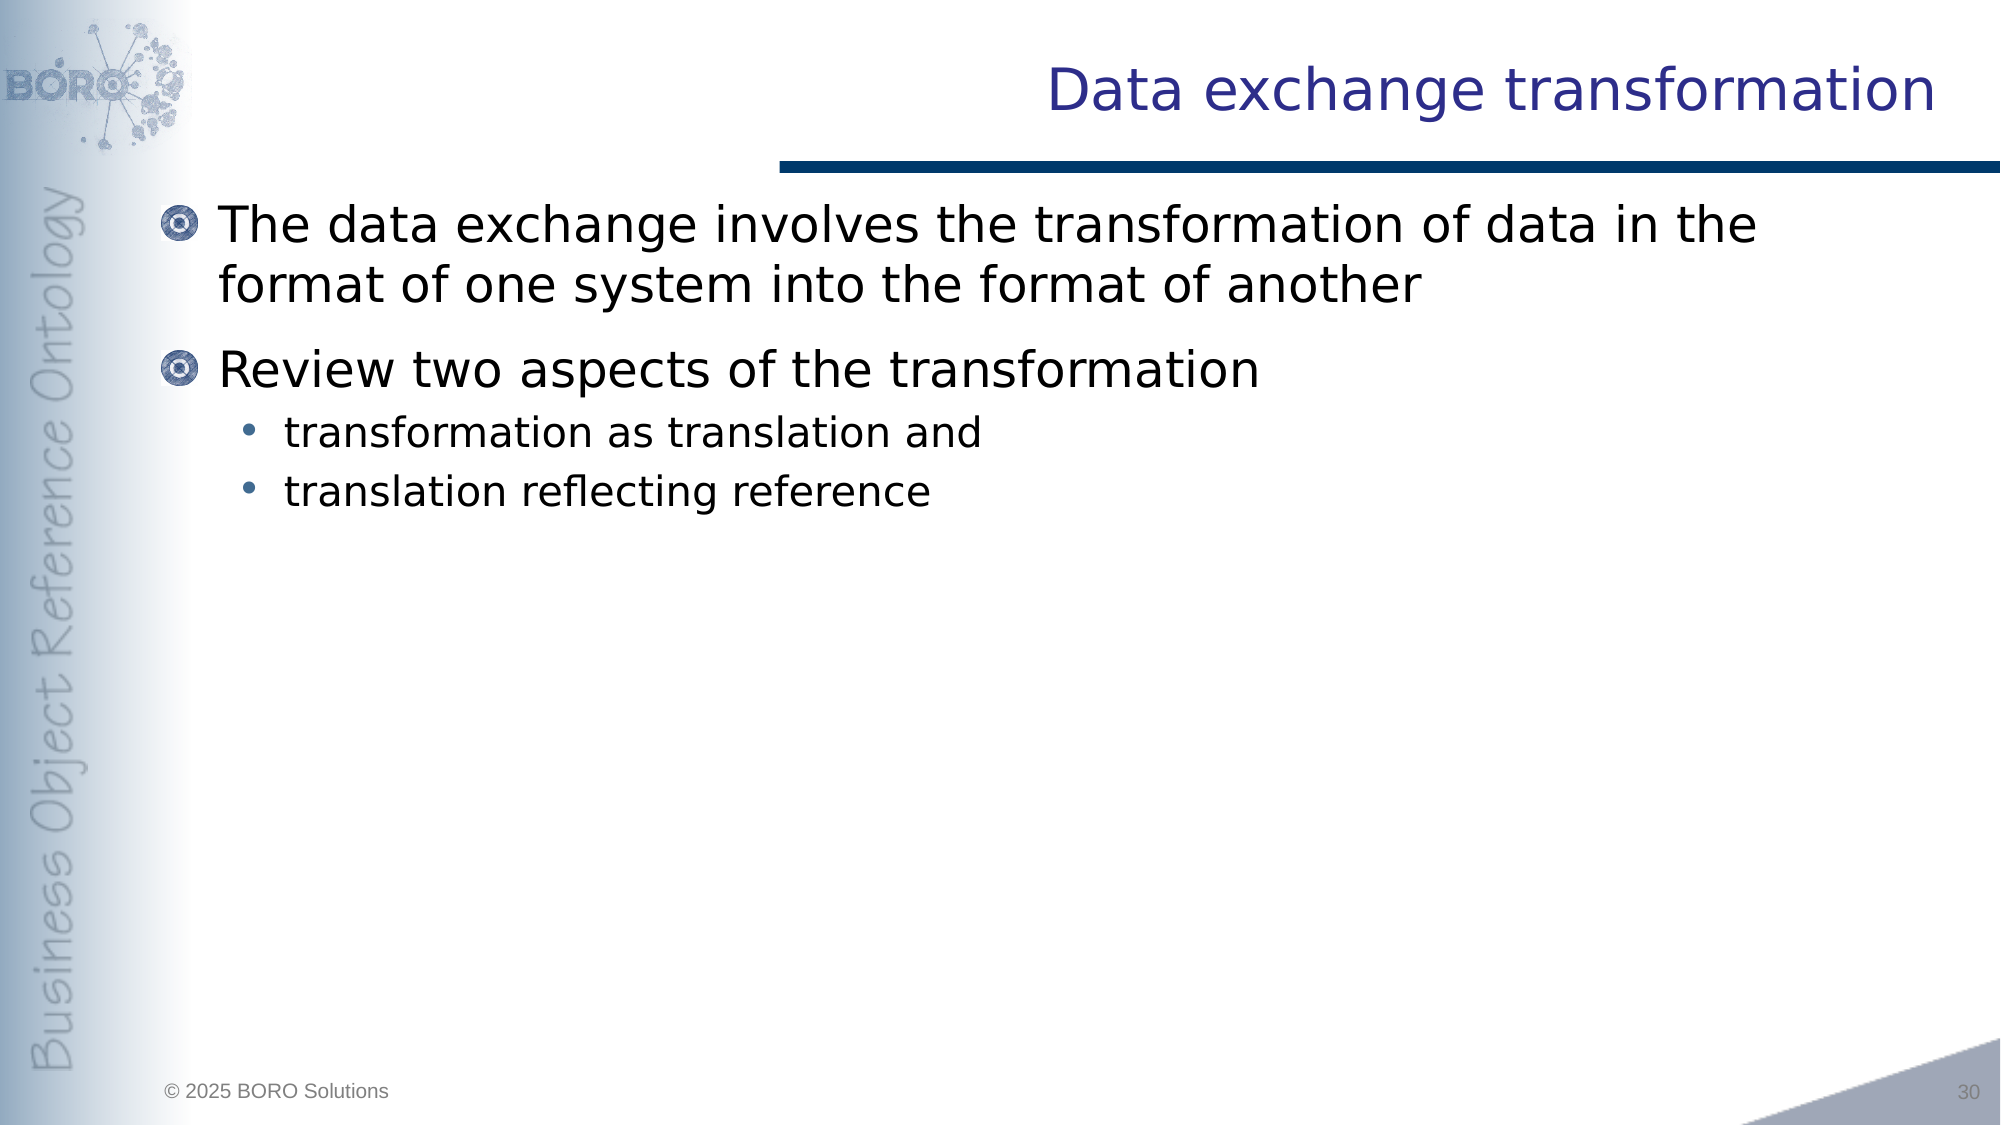

# Data exchange transformation
The data exchange involves the transformation of data in the format of one system into the format of another
Review two aspects of the transformation
transformation as translation and
translation reflecting reference
30